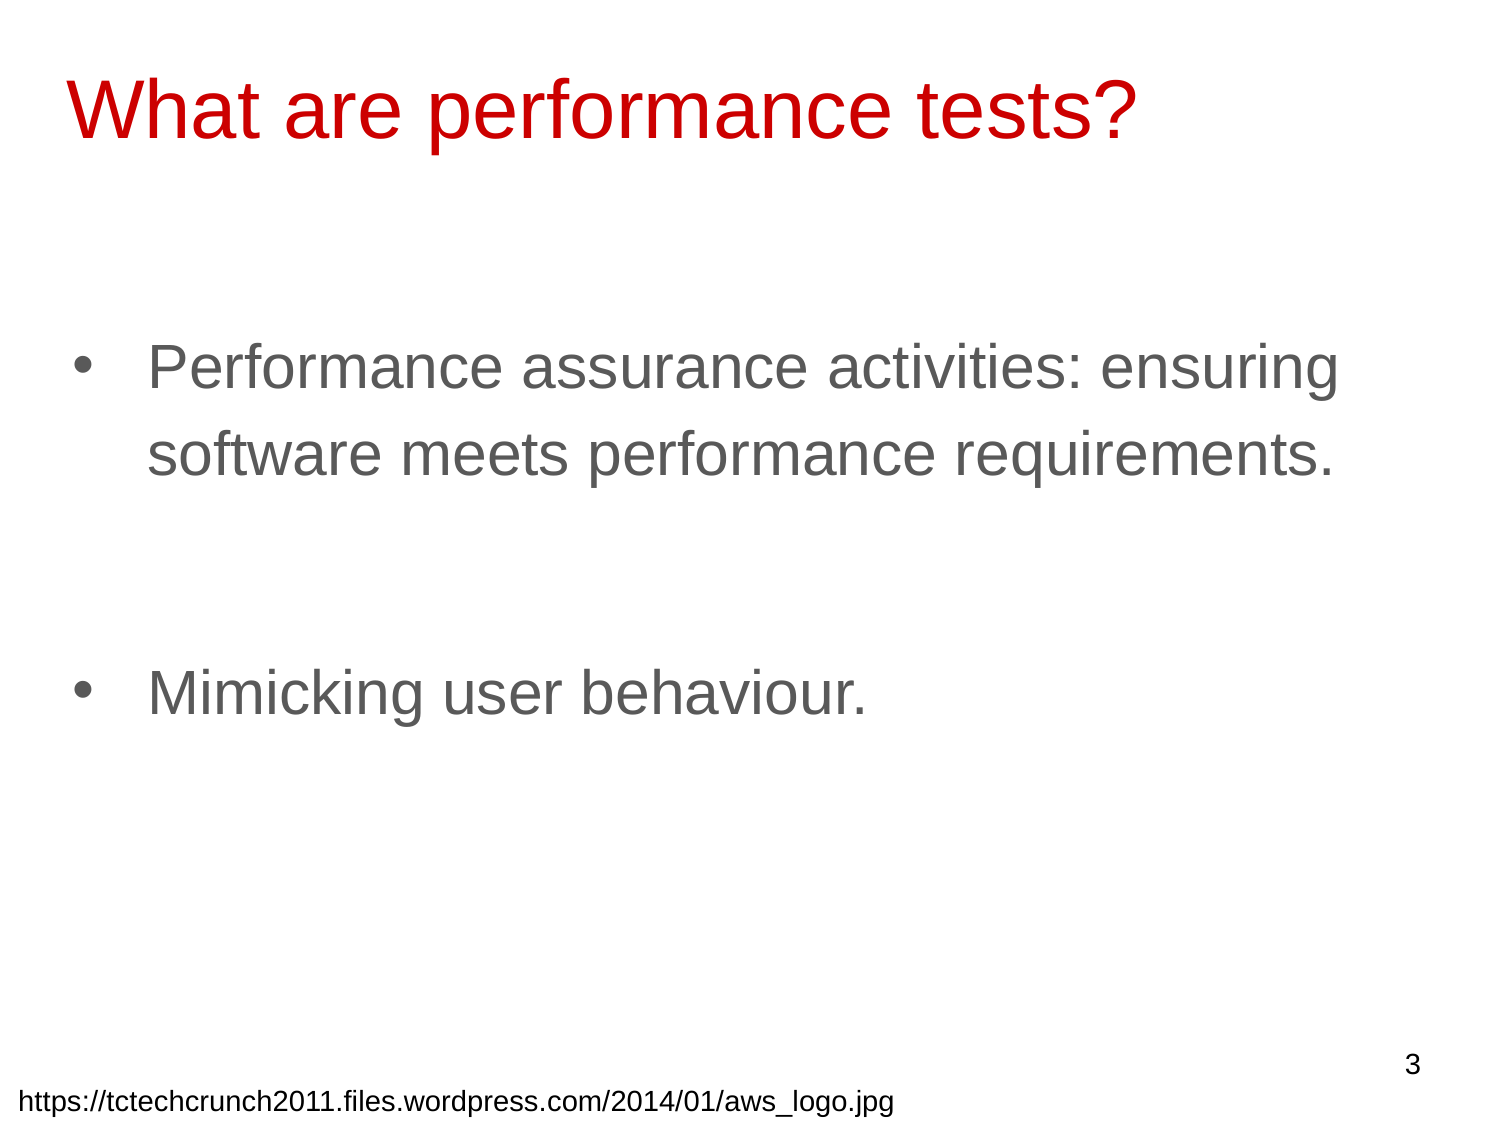

# What are performance tests?
Performance assurance activities: ensuring software meets performance requirements.

Mimicking user behaviour.

3
https://tctechcrunch2011.files.wordpress.com/2014/01/aws_logo.jpg